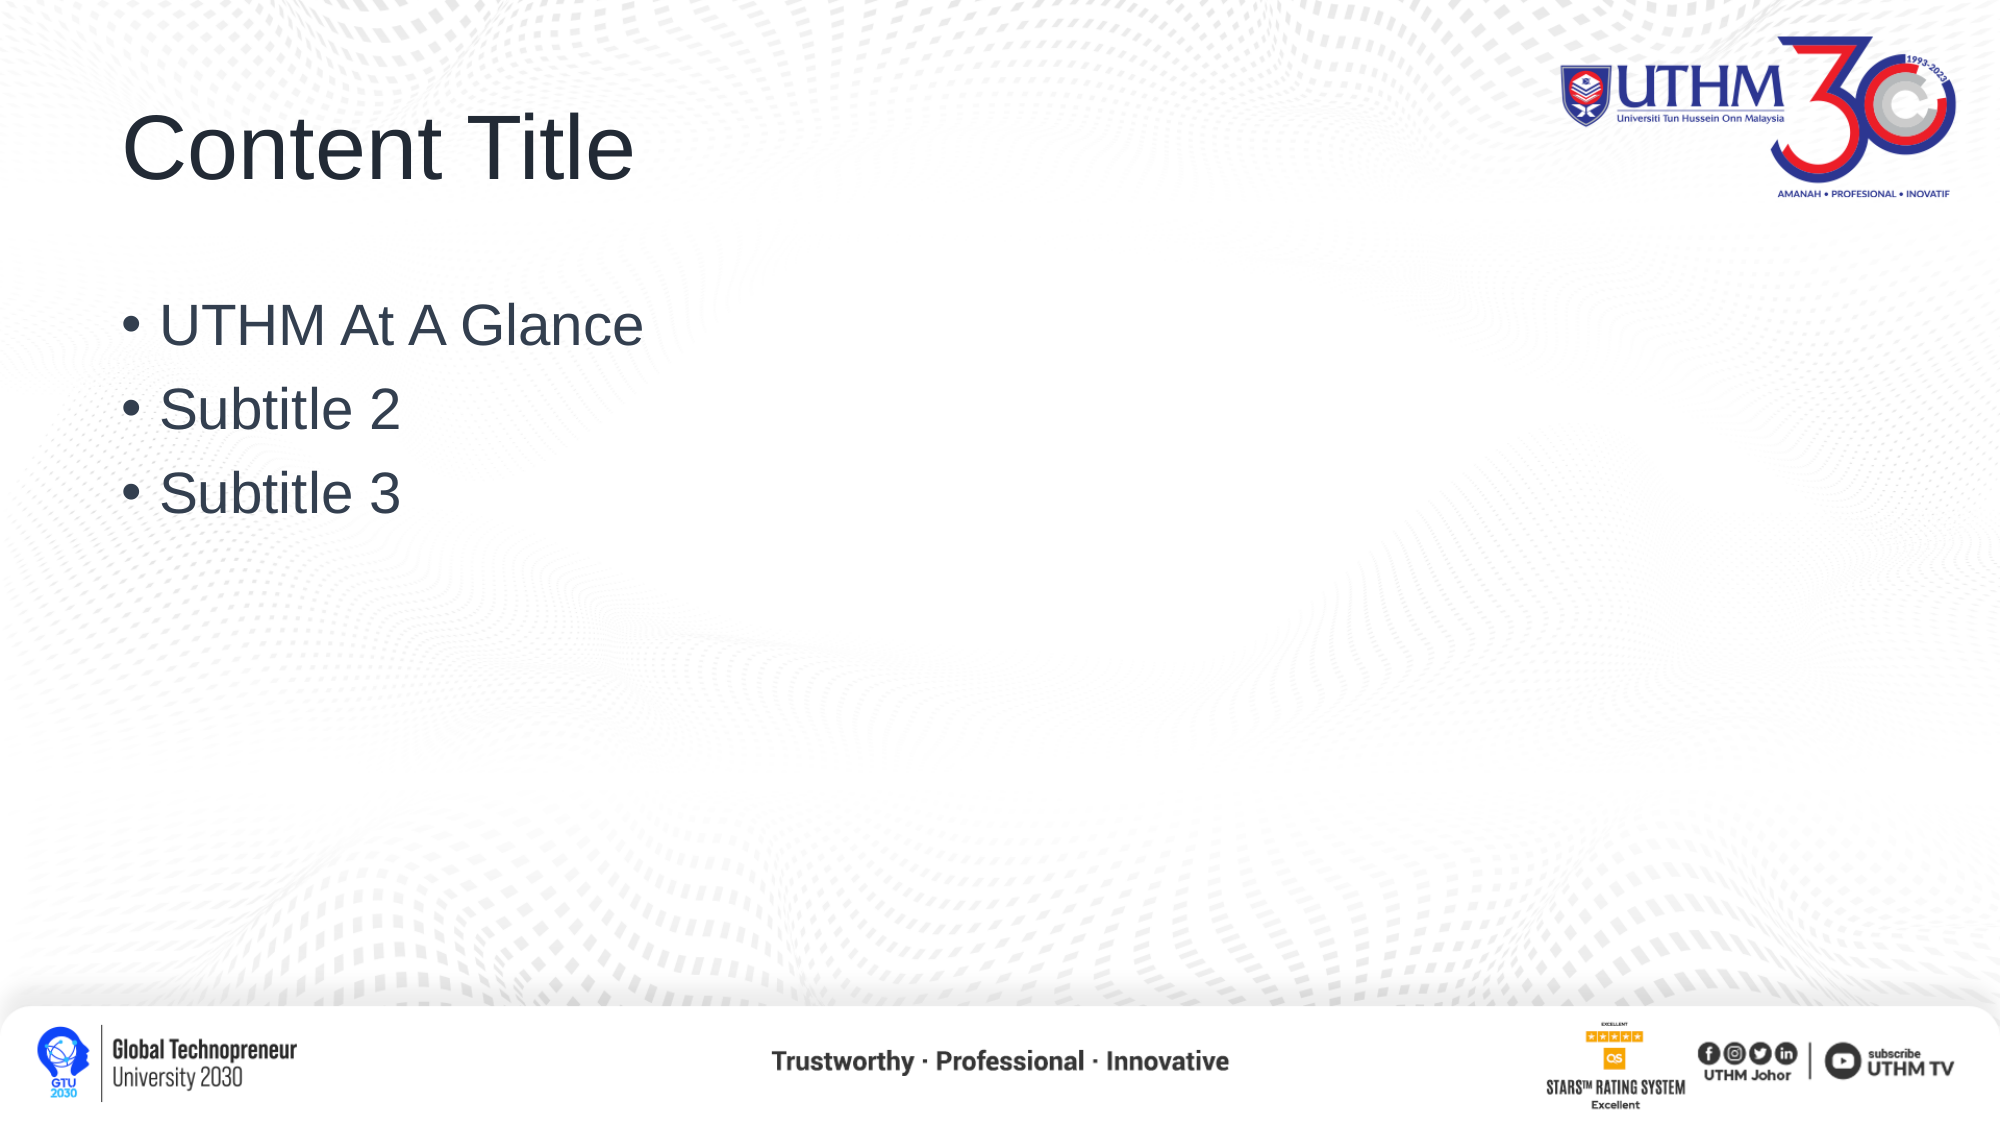

# Content Title
UTHM At A Glance
Subtitle 2
Subtitle 3